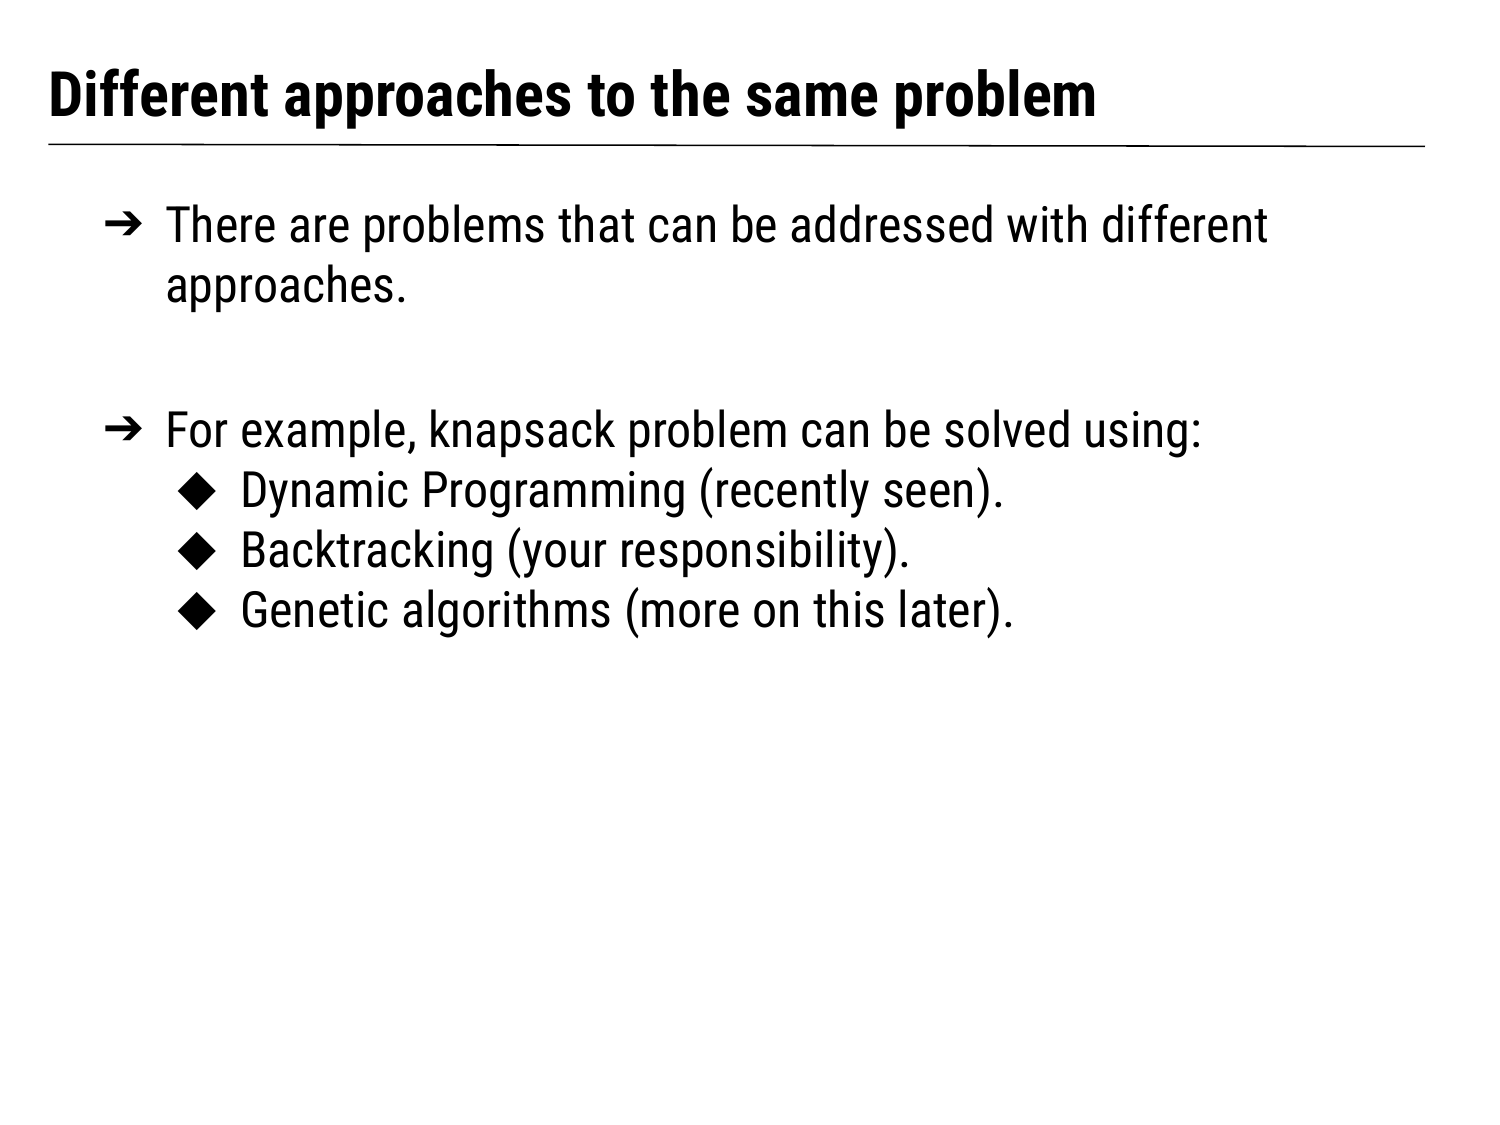

# Different approaches to the same problem
There are problems that can be addressed with different approaches.

For example, knapsack problem can be solved using:
Dynamic Programming (recently seen).
Backtracking (your responsibility).
Genetic algorithms (more on this later).